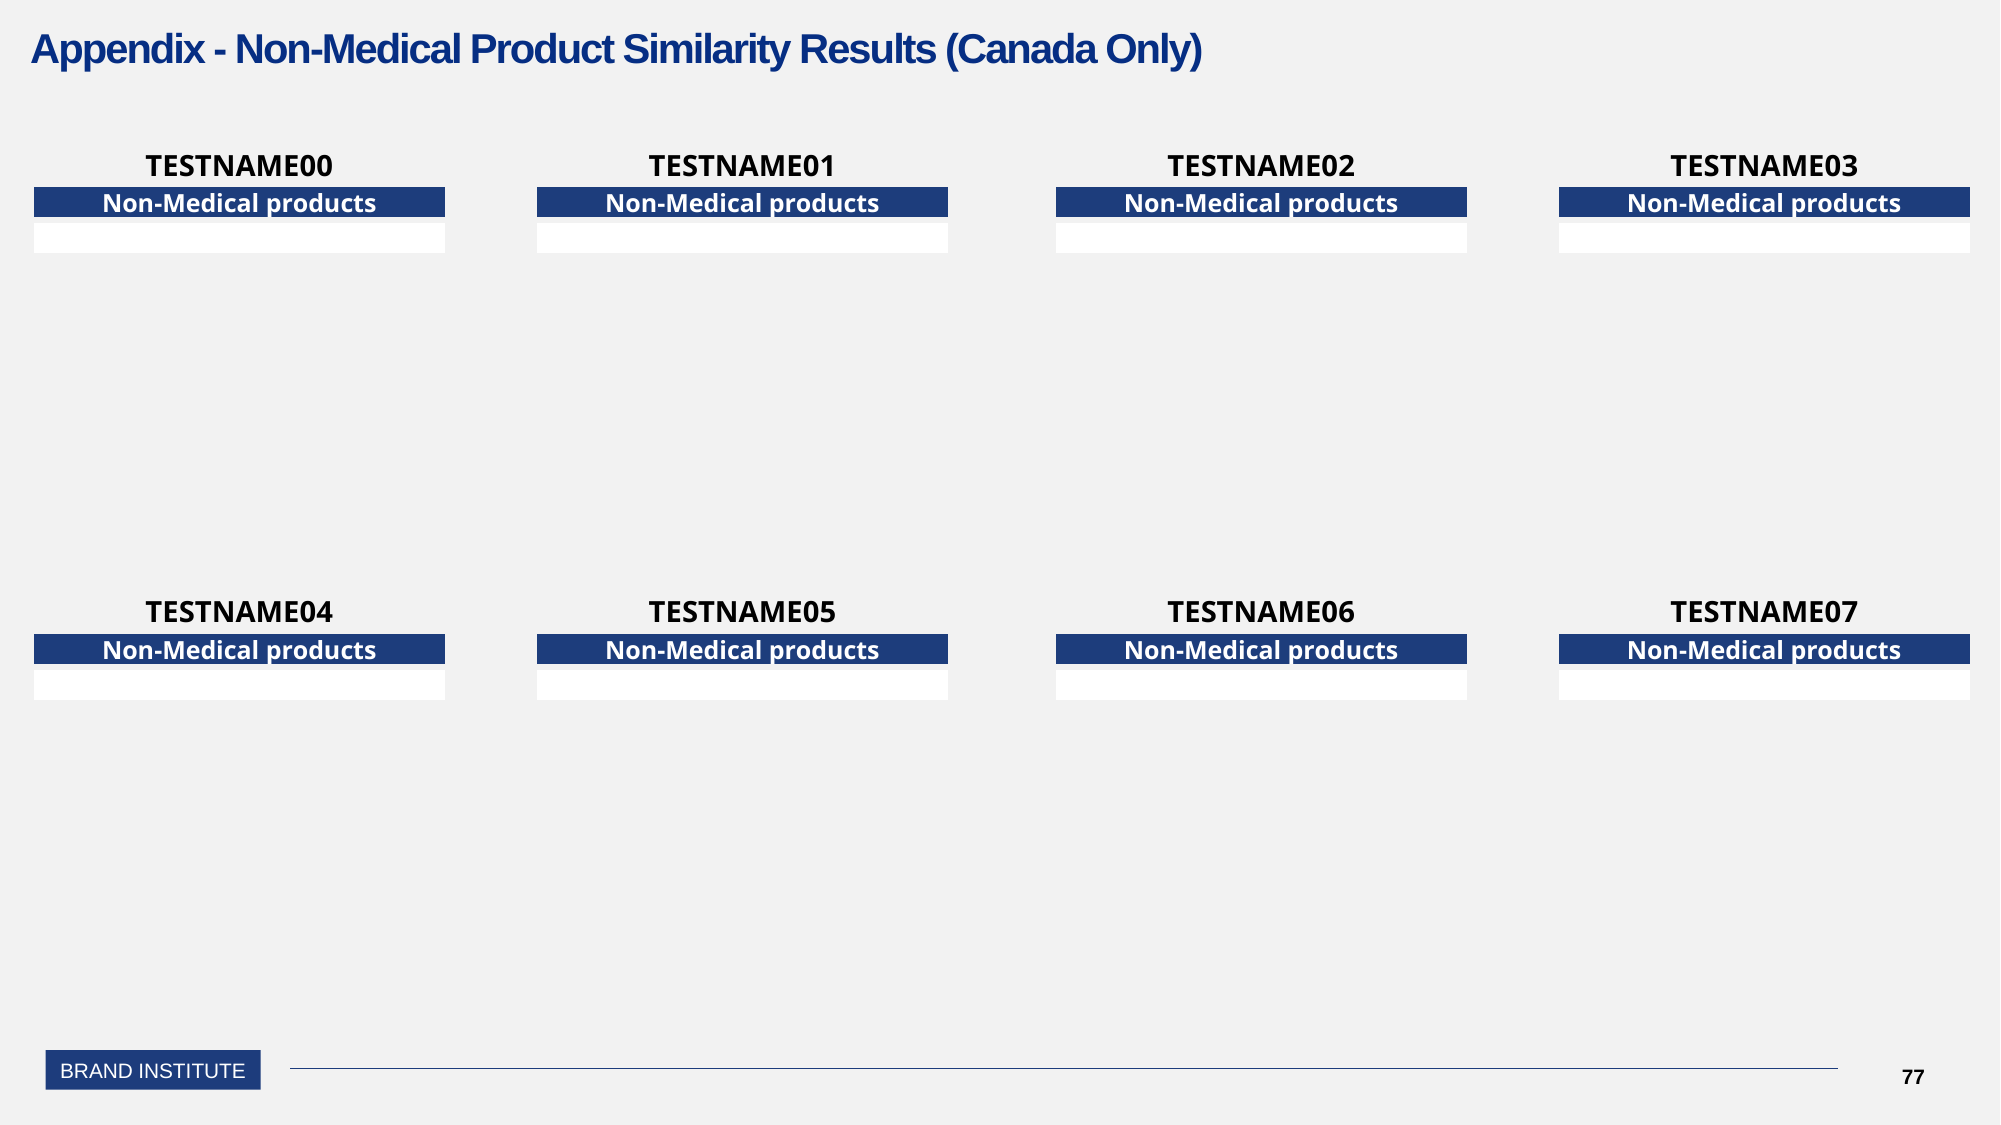

# Appendix - Non-Medical Product Similarity Results (Canada Only)
| TESTNAME00 |
| --- |
| Non-Medical products |
|  |
| TESTNAME01 |
| --- |
| Non-Medical products |
|  |
| TESTNAME02 |
| --- |
| Non-Medical products |
|  |
| TESTNAME03 |
| --- |
| Non-Medical products |
|  |
| TESTNAME04 |
| --- |
| Non-Medical products |
|  |
| TESTNAME05 |
| --- |
| Non-Medical products |
|  |
| TESTNAME06 |
| --- |
| Non-Medical products |
|  |
| TESTNAME07 |
| --- |
| Non-Medical products |
|  |